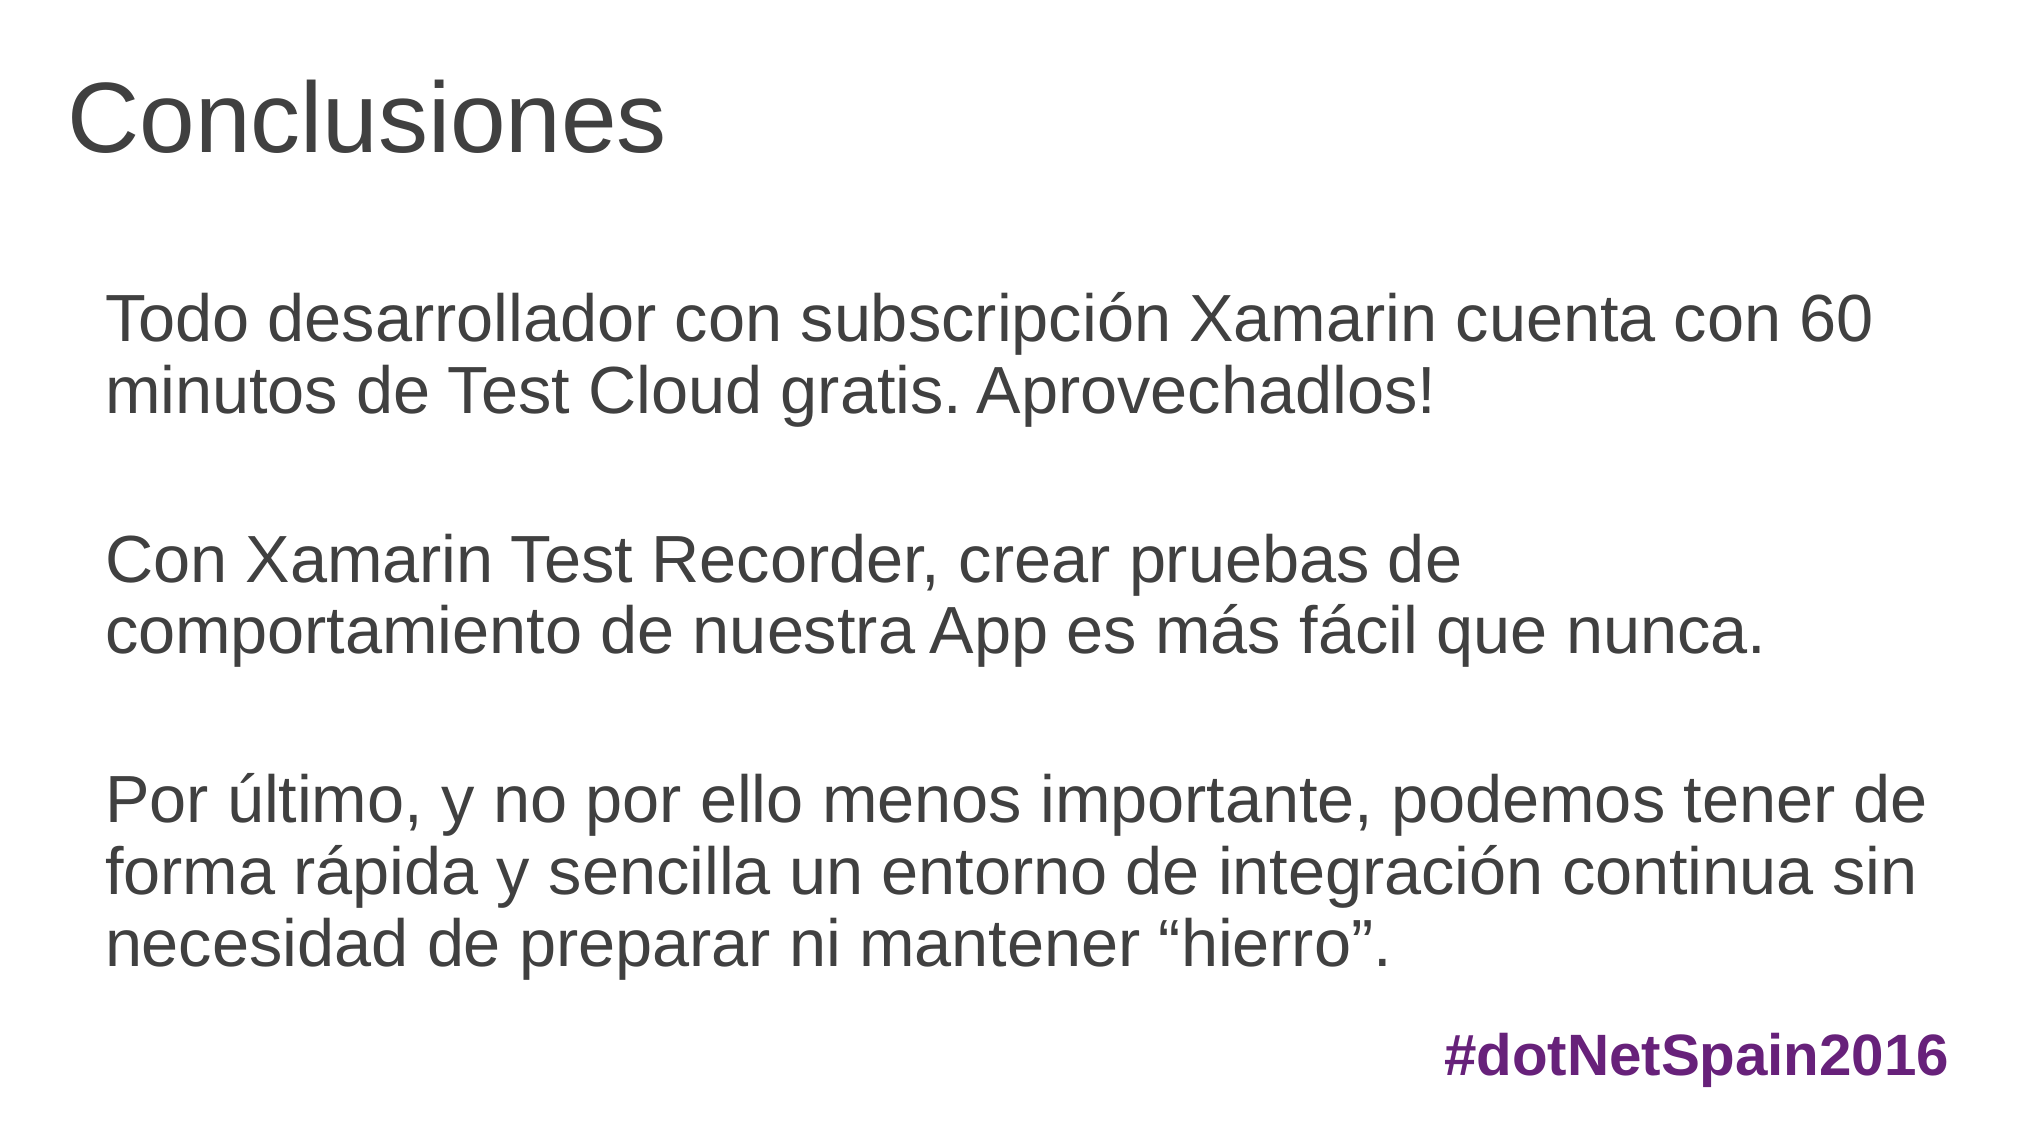

# Conclusiones
Todo desarrollador con subscripción Xamarin cuenta con 60 minutos de Test Cloud gratis. Aprovechadlos!

Con Xamarin Test Recorder, crear pruebas de comportamiento de nuestra App es más fácil que nunca.

Por último, y no por ello menos importante, podemos tener de forma rápida y sencilla un entorno de integración continua sin necesidad de preparar ni mantener “hierro”.